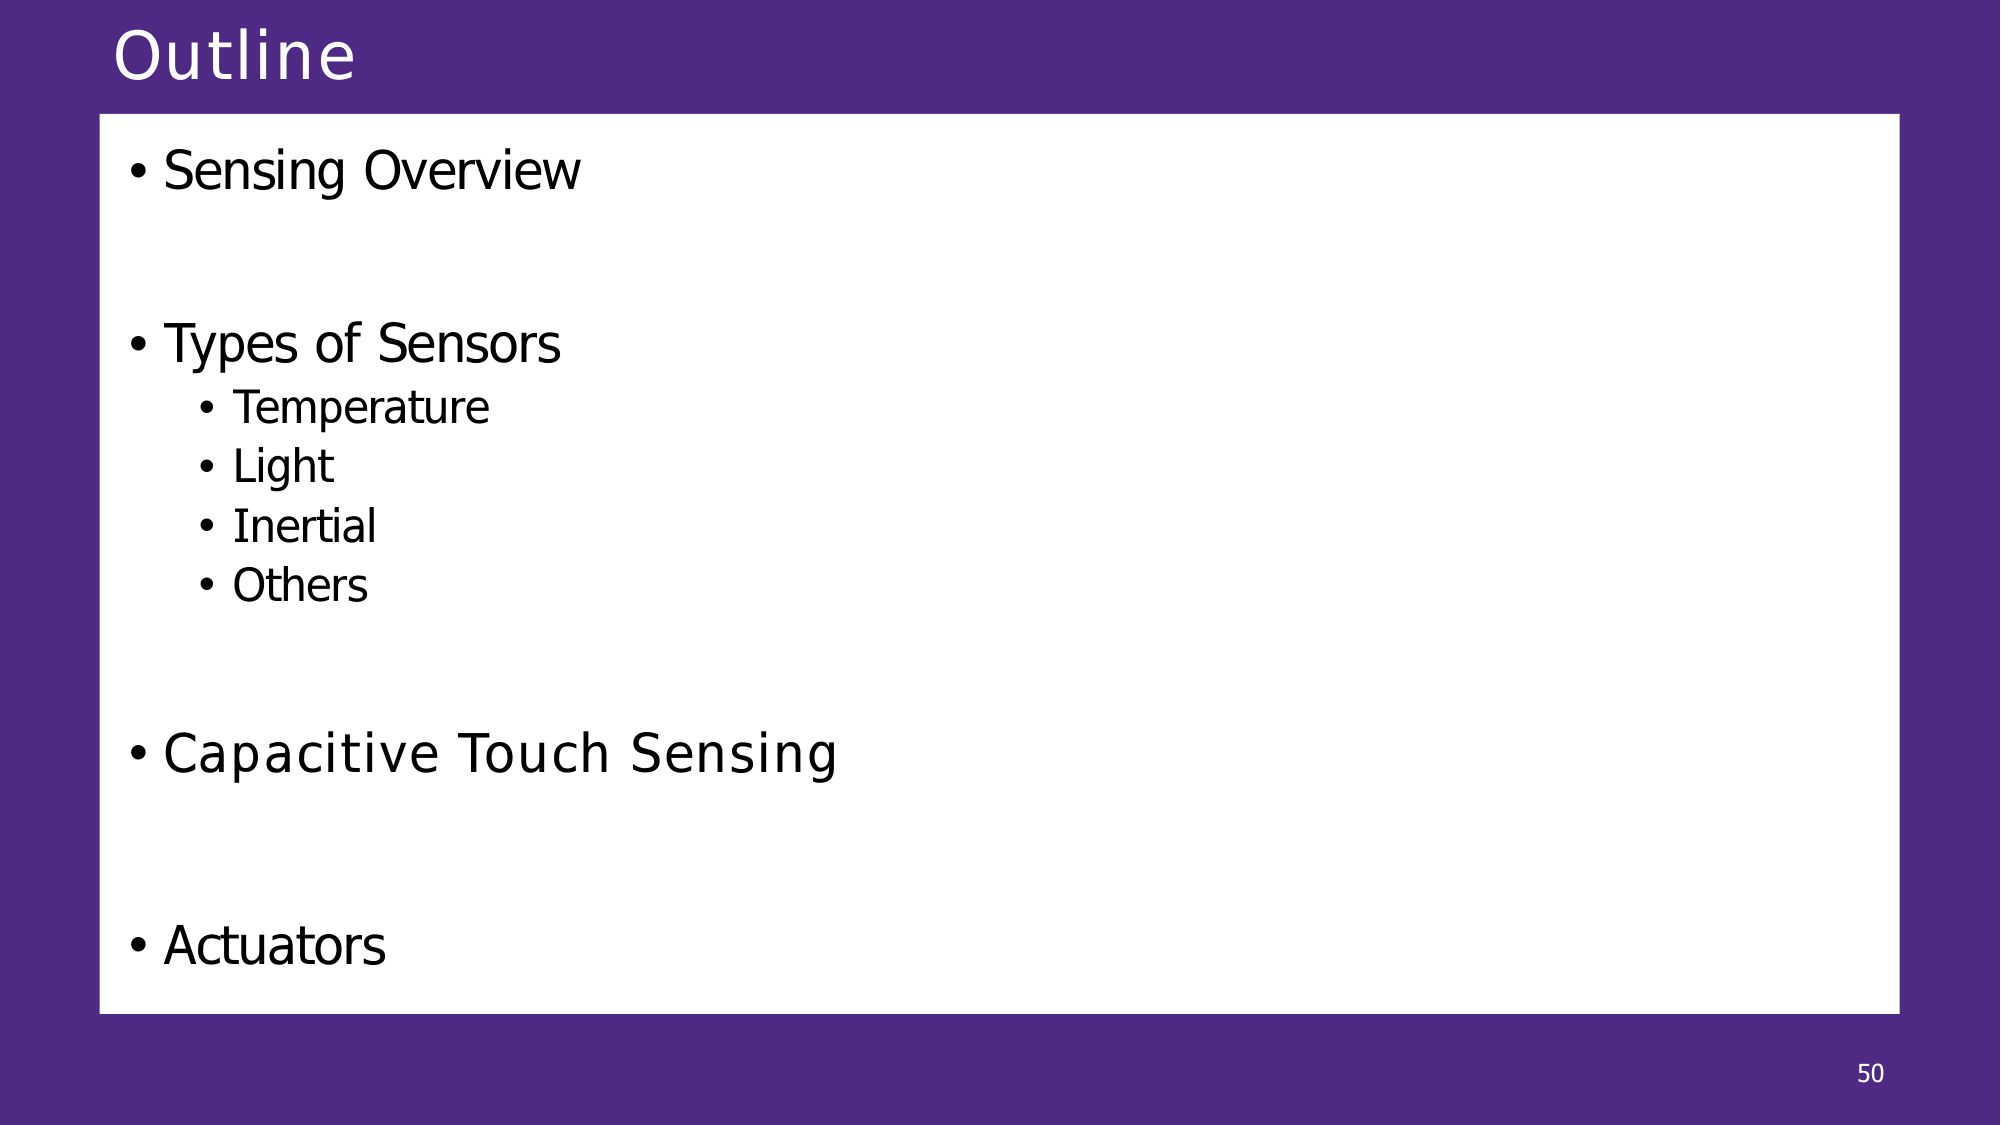

# Outline
Sensing Overview

Types of Sensors
Temperature
Light
Inertial
Others

Capacitive Touch Sensing

Actuators
50